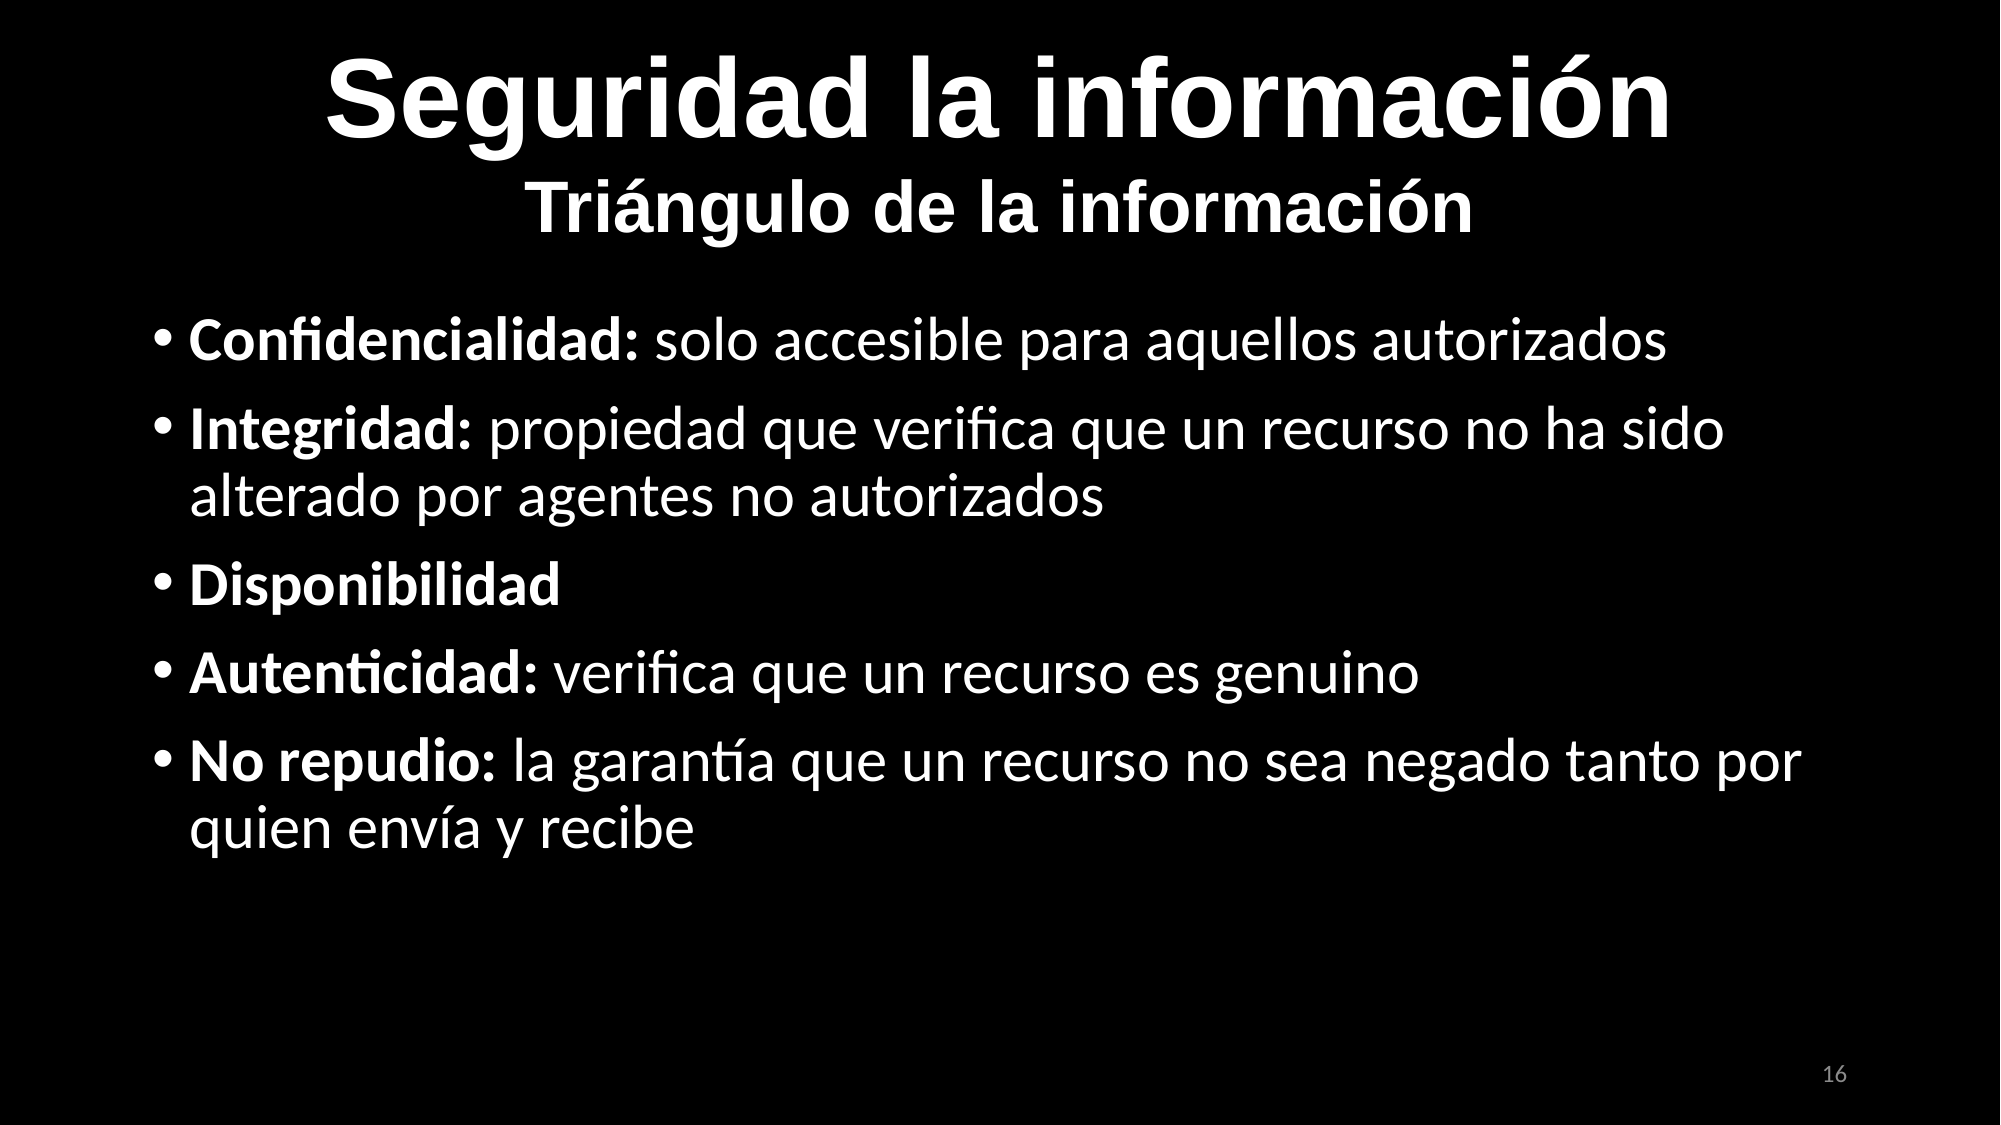

Seguridad la información
Triángulo de la información
#
Confidencialidad: solo accesible para aquellos autorizados
Integridad: propiedad que verifica que un recurso no ha sido alterado por agentes no autorizados
Disponibilidad
Autenticidad: verifica que un recurso es genuino
No repudio: la garantía que un recurso no sea negado tanto por quien envía y recibe

16